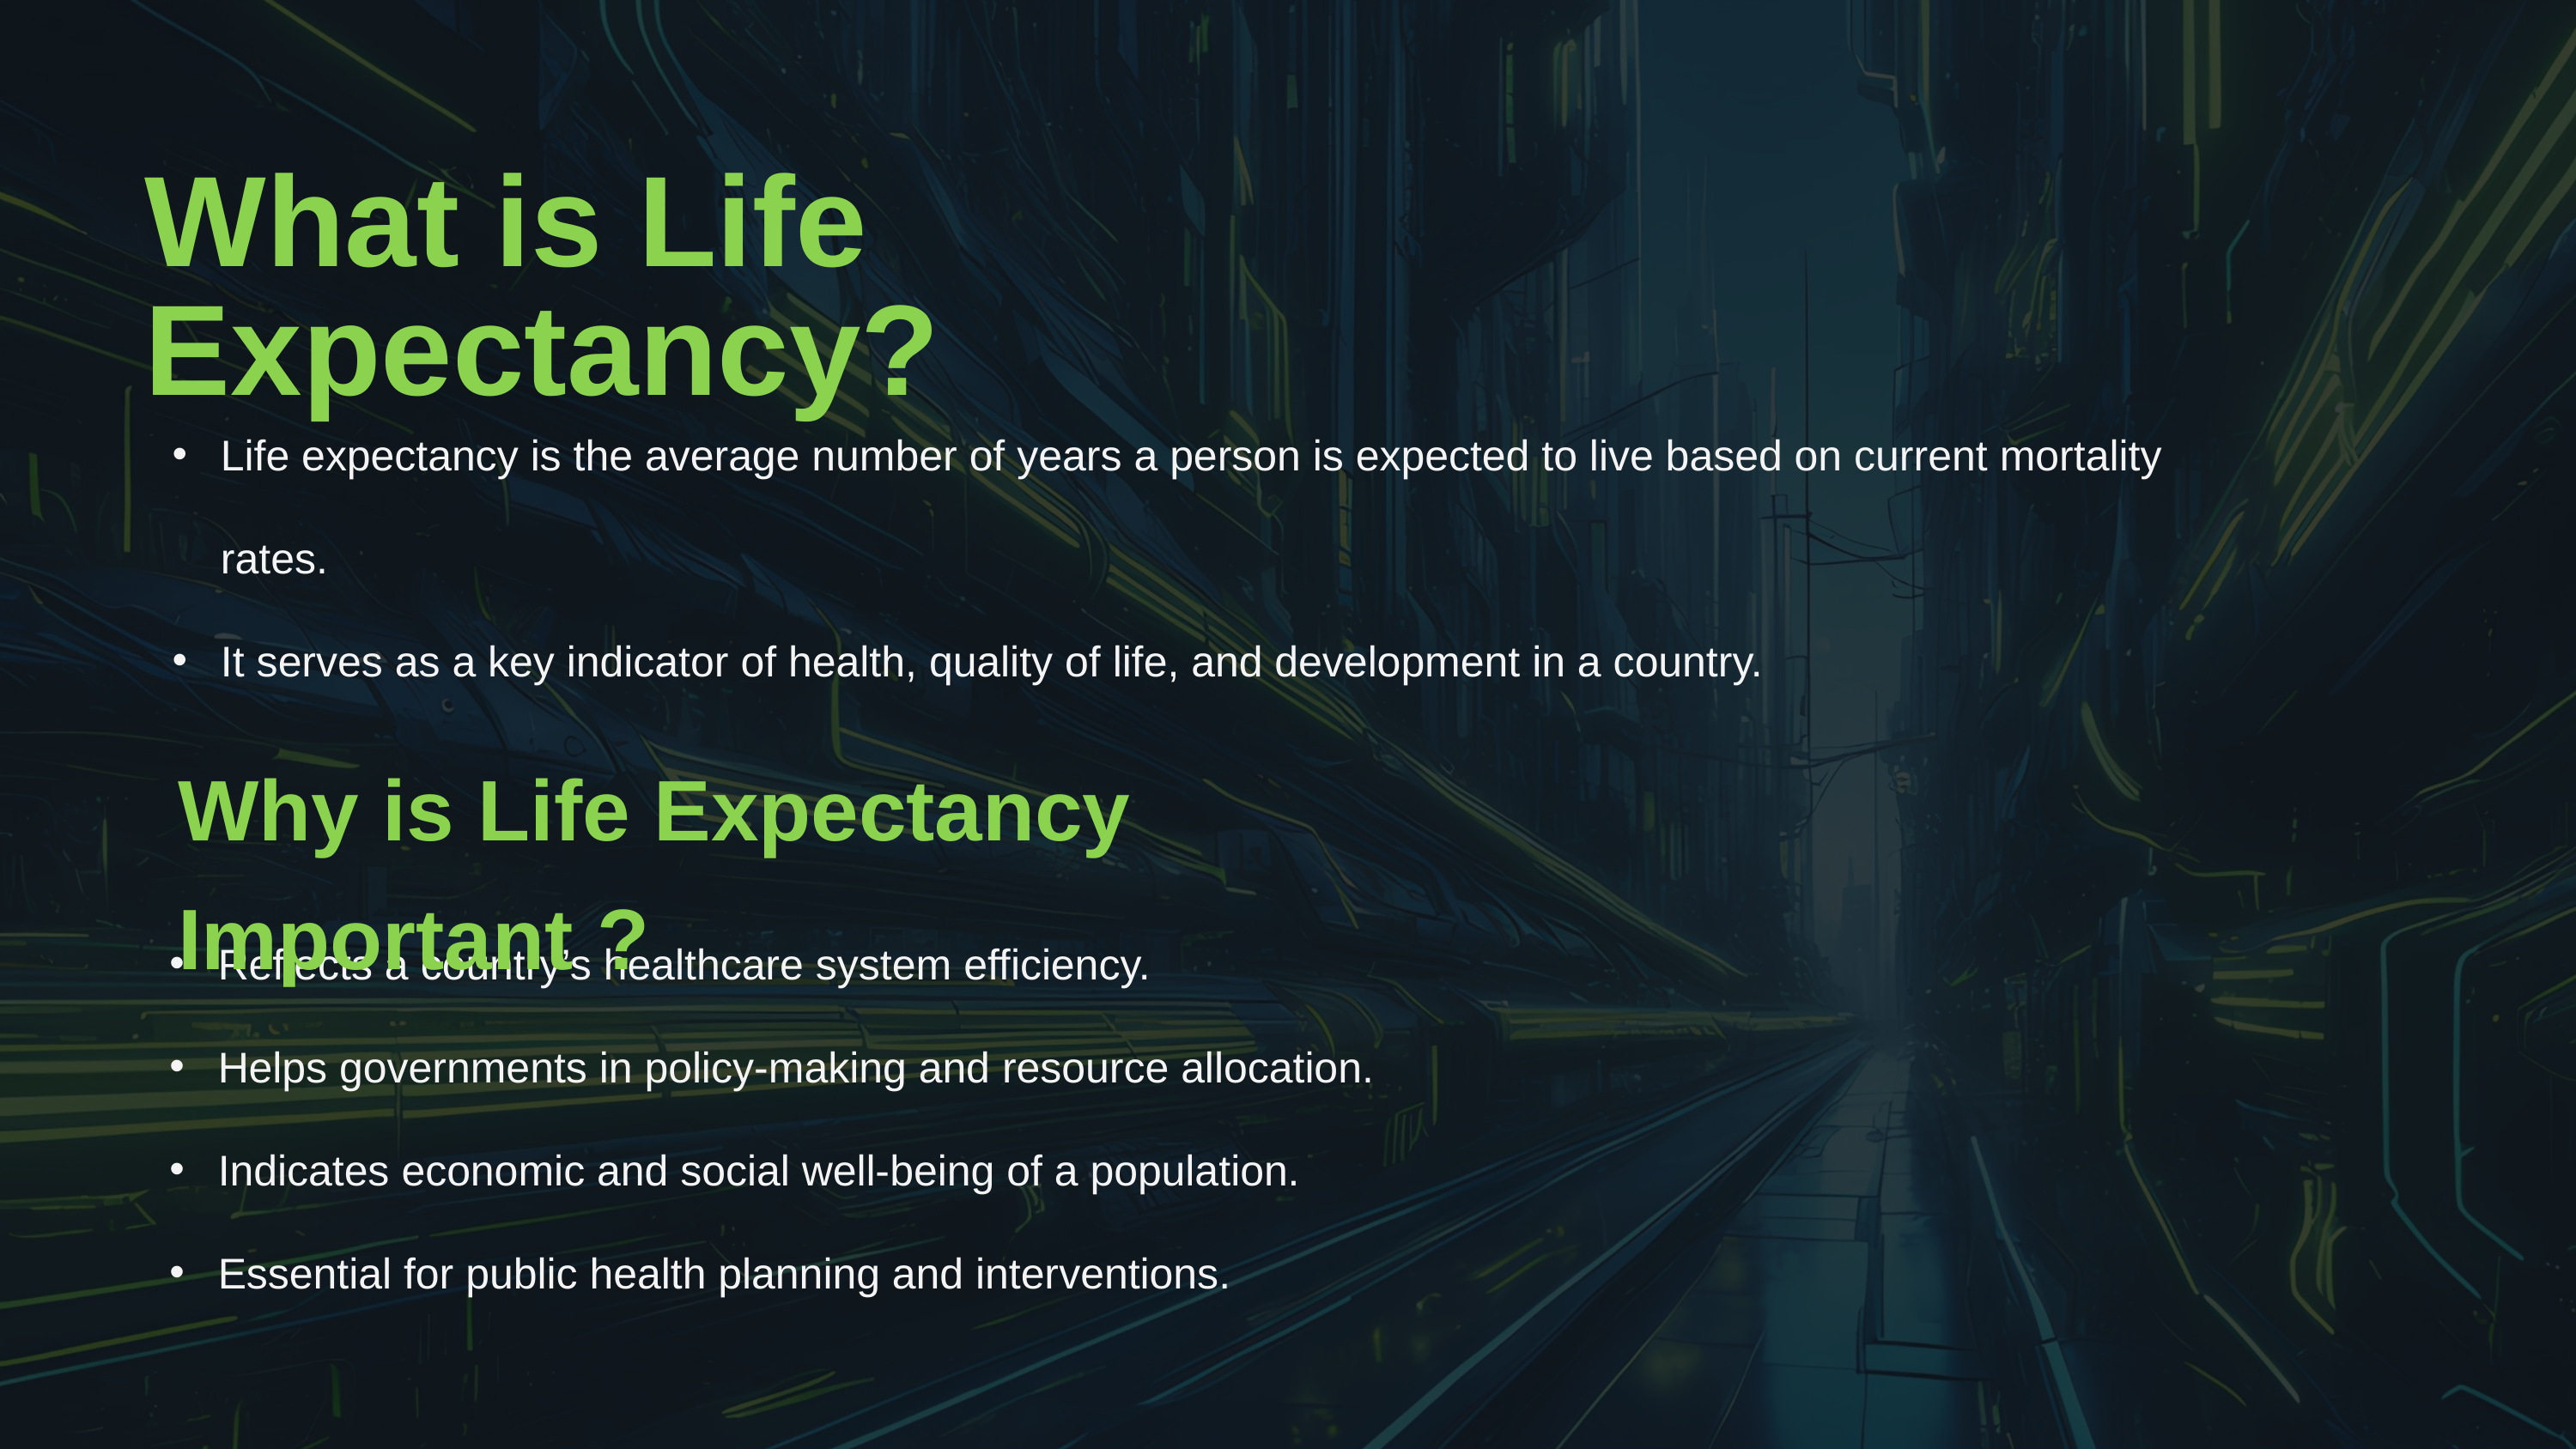

What is Life Expectancy?
Life expectancy is the average number of years a person is expected to live based on current mortality rates.
It serves as a key indicator of health, quality of life, and development in a country.

Why is Life Expectancy Important ?
Reflects a country’s healthcare system efficiency.
Helps governments in policy-making and resource allocation.
Indicates economic and social well-being of a population.
Essential for public health planning and interventions.